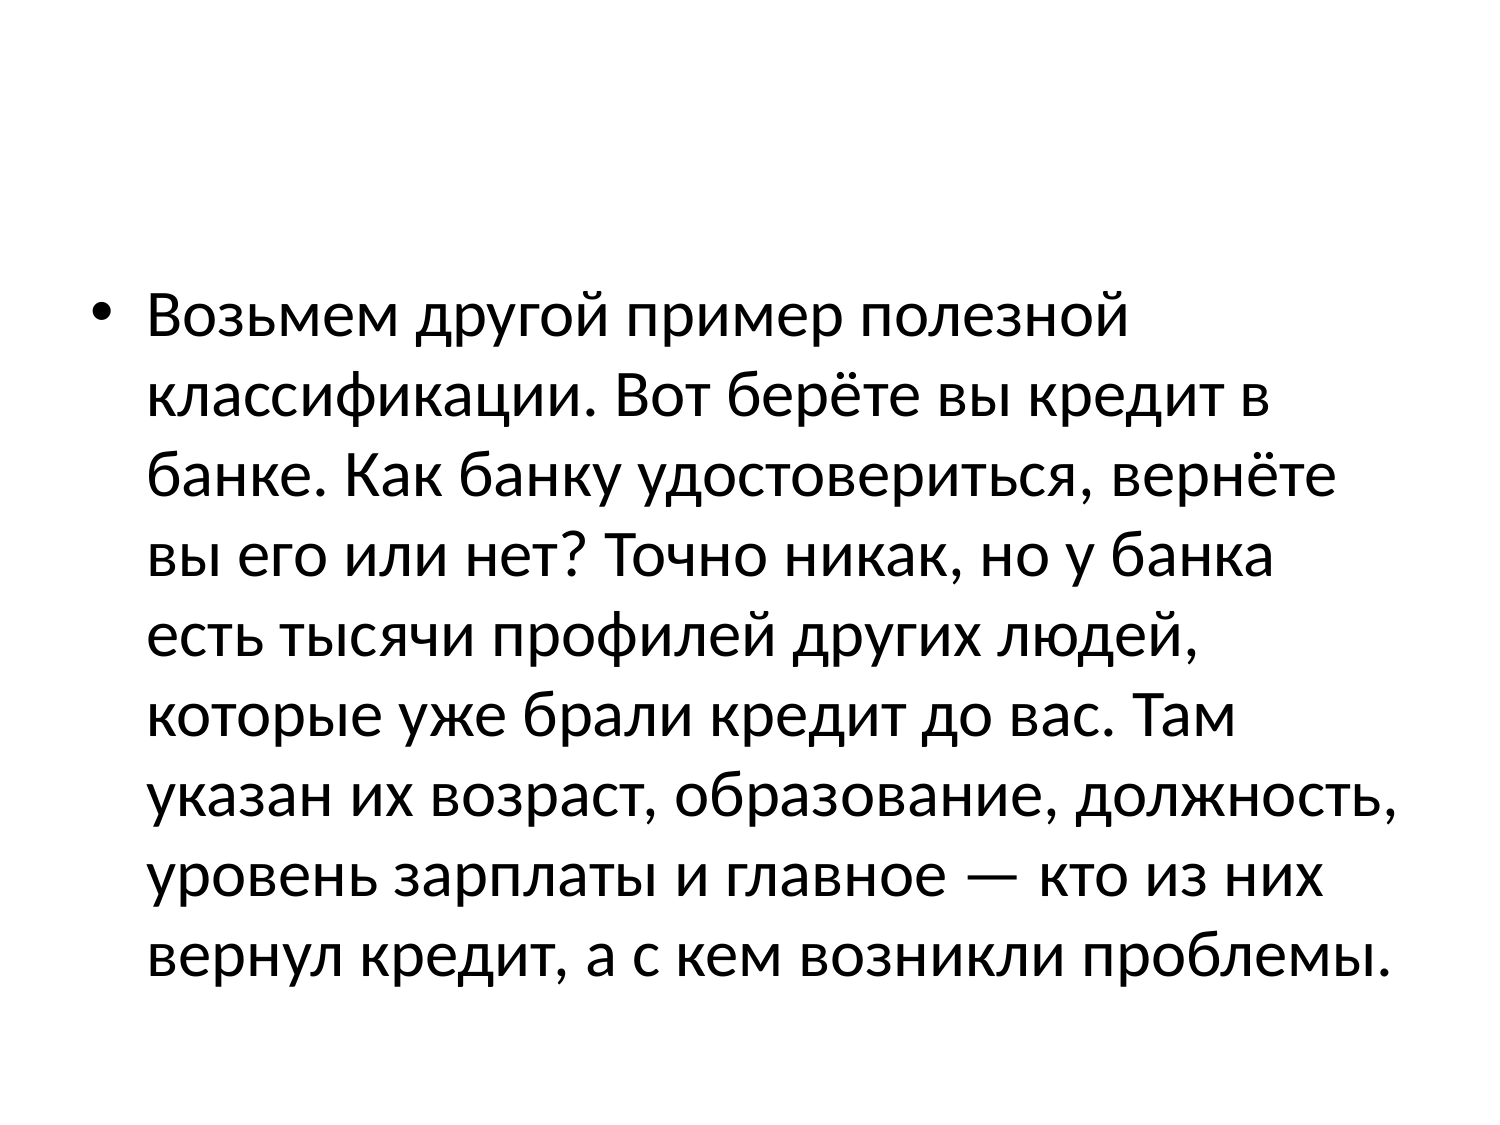

#
Возьмем другой пример полезной классификации. Вот берёте вы кредит в банке. Как банку удостовериться, вернёте вы его или нет? Точно никак, но у банка есть тысячи профилей других людей, которые уже брали кредит до вас. Там указан их возраст, образование, должность, уровень зарплаты и главное — кто из них вернул кредит, а с кем возникли проблемы.